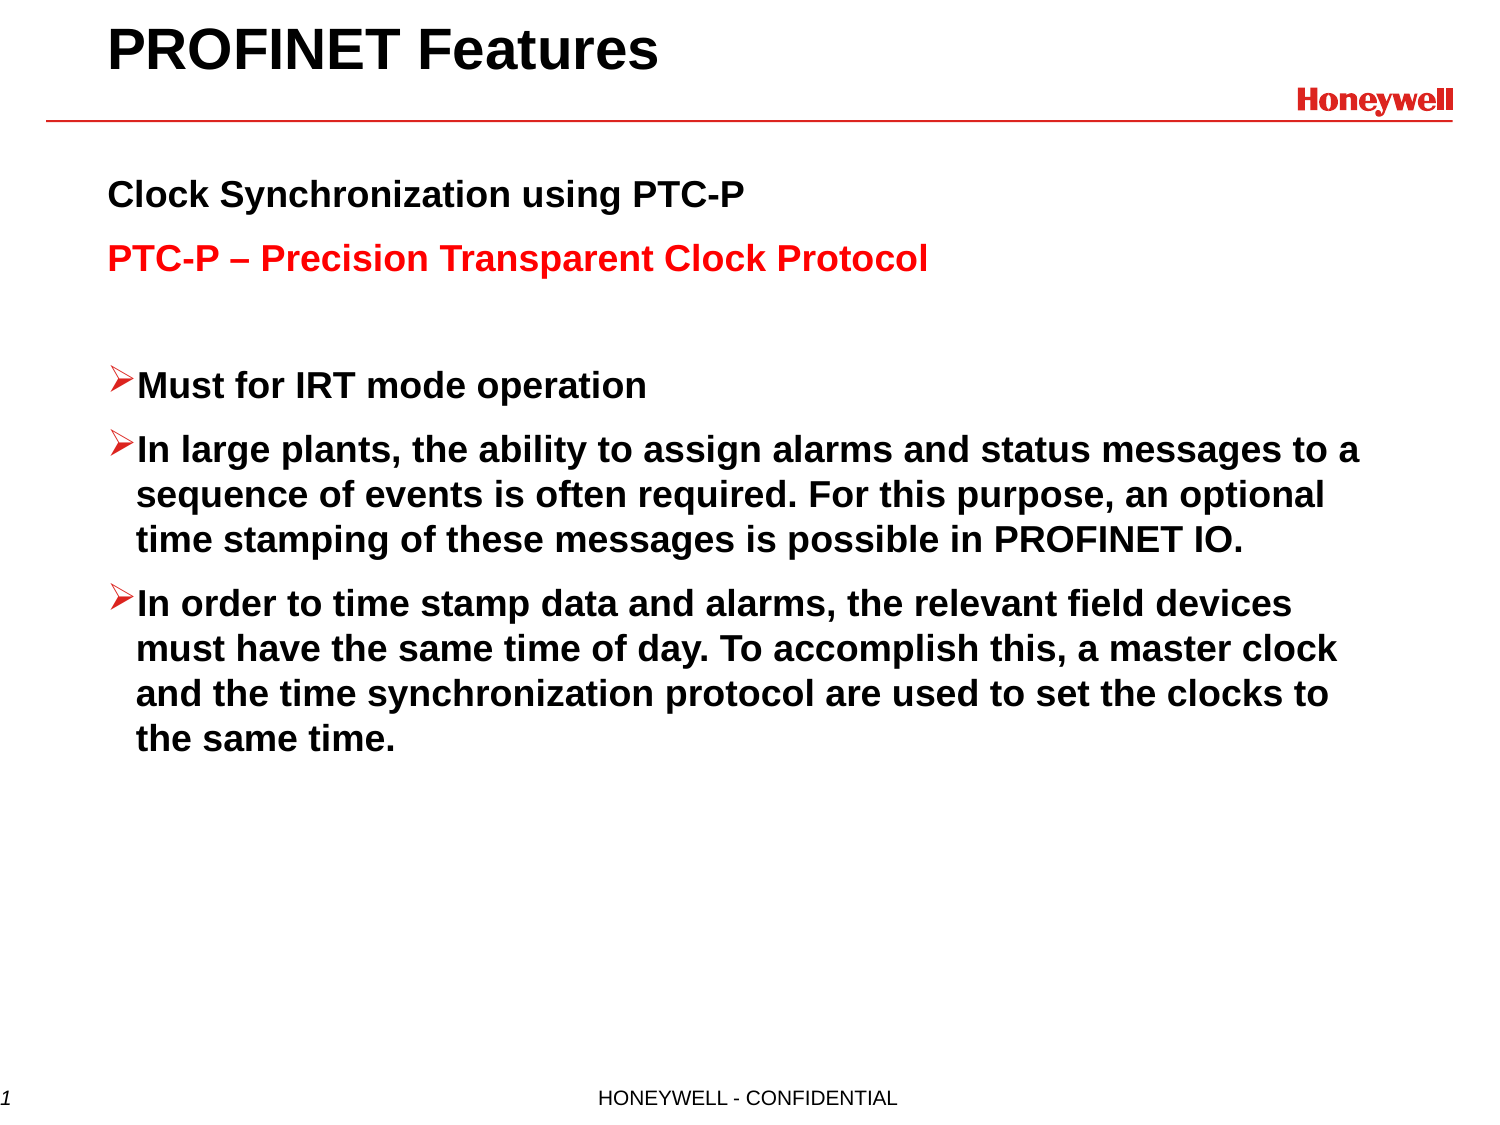

# PROFINET Features
Clock Synchronization using PTC-P
PTC-P – Precision Transparent Clock Protocol

Must for IRT mode operation
In large plants, the ability to assign alarms and status messages to a sequence of events is often required. For this purpose, an optional time stamping of these messages is possible in PROFINET IO.
In order to time stamp data and alarms, the relevant field devices must have the same time of day. To accomplish this, a master clock and the time synchronization protocol are used to set the clocks to the same time.